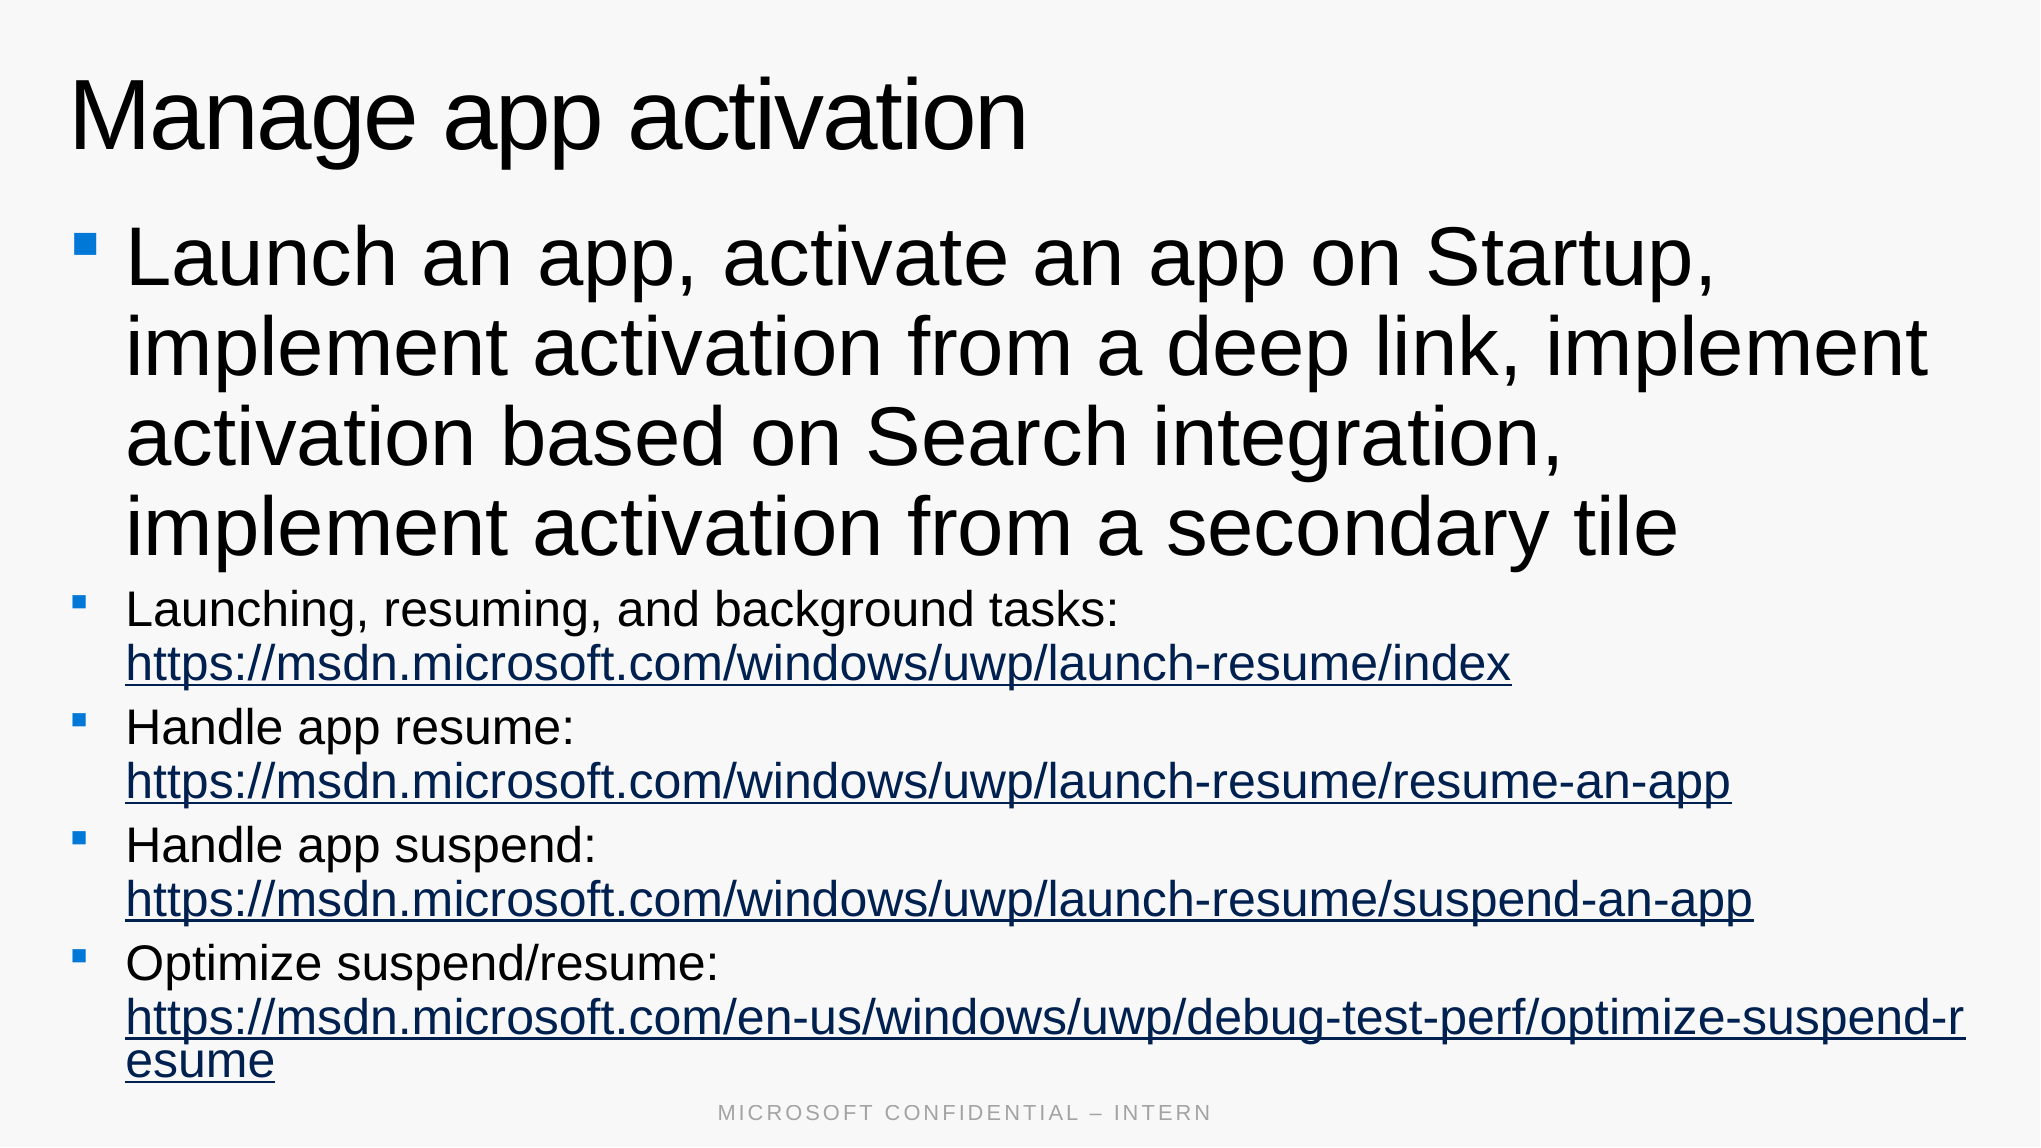

# Manage app activation
Launch an app, activate an app on Startup, implement activation from a deep link, implement activation based on Search integration, implement activation from a secondary tile
Launching, resuming, and background tasks: https://msdn.microsoft.com/windows/uwp/launch-resume/index
Handle app resume: https://msdn.microsoft.com/windows/uwp/launch-resume/resume-an-app
Handle app suspend: https://msdn.microsoft.com/windows/uwp/launch-resume/suspend-an-app
Optimize suspend/resume: https://msdn.microsoft.com/en-us/windows/uwp/debug-test-perf/optimize-suspend-resume